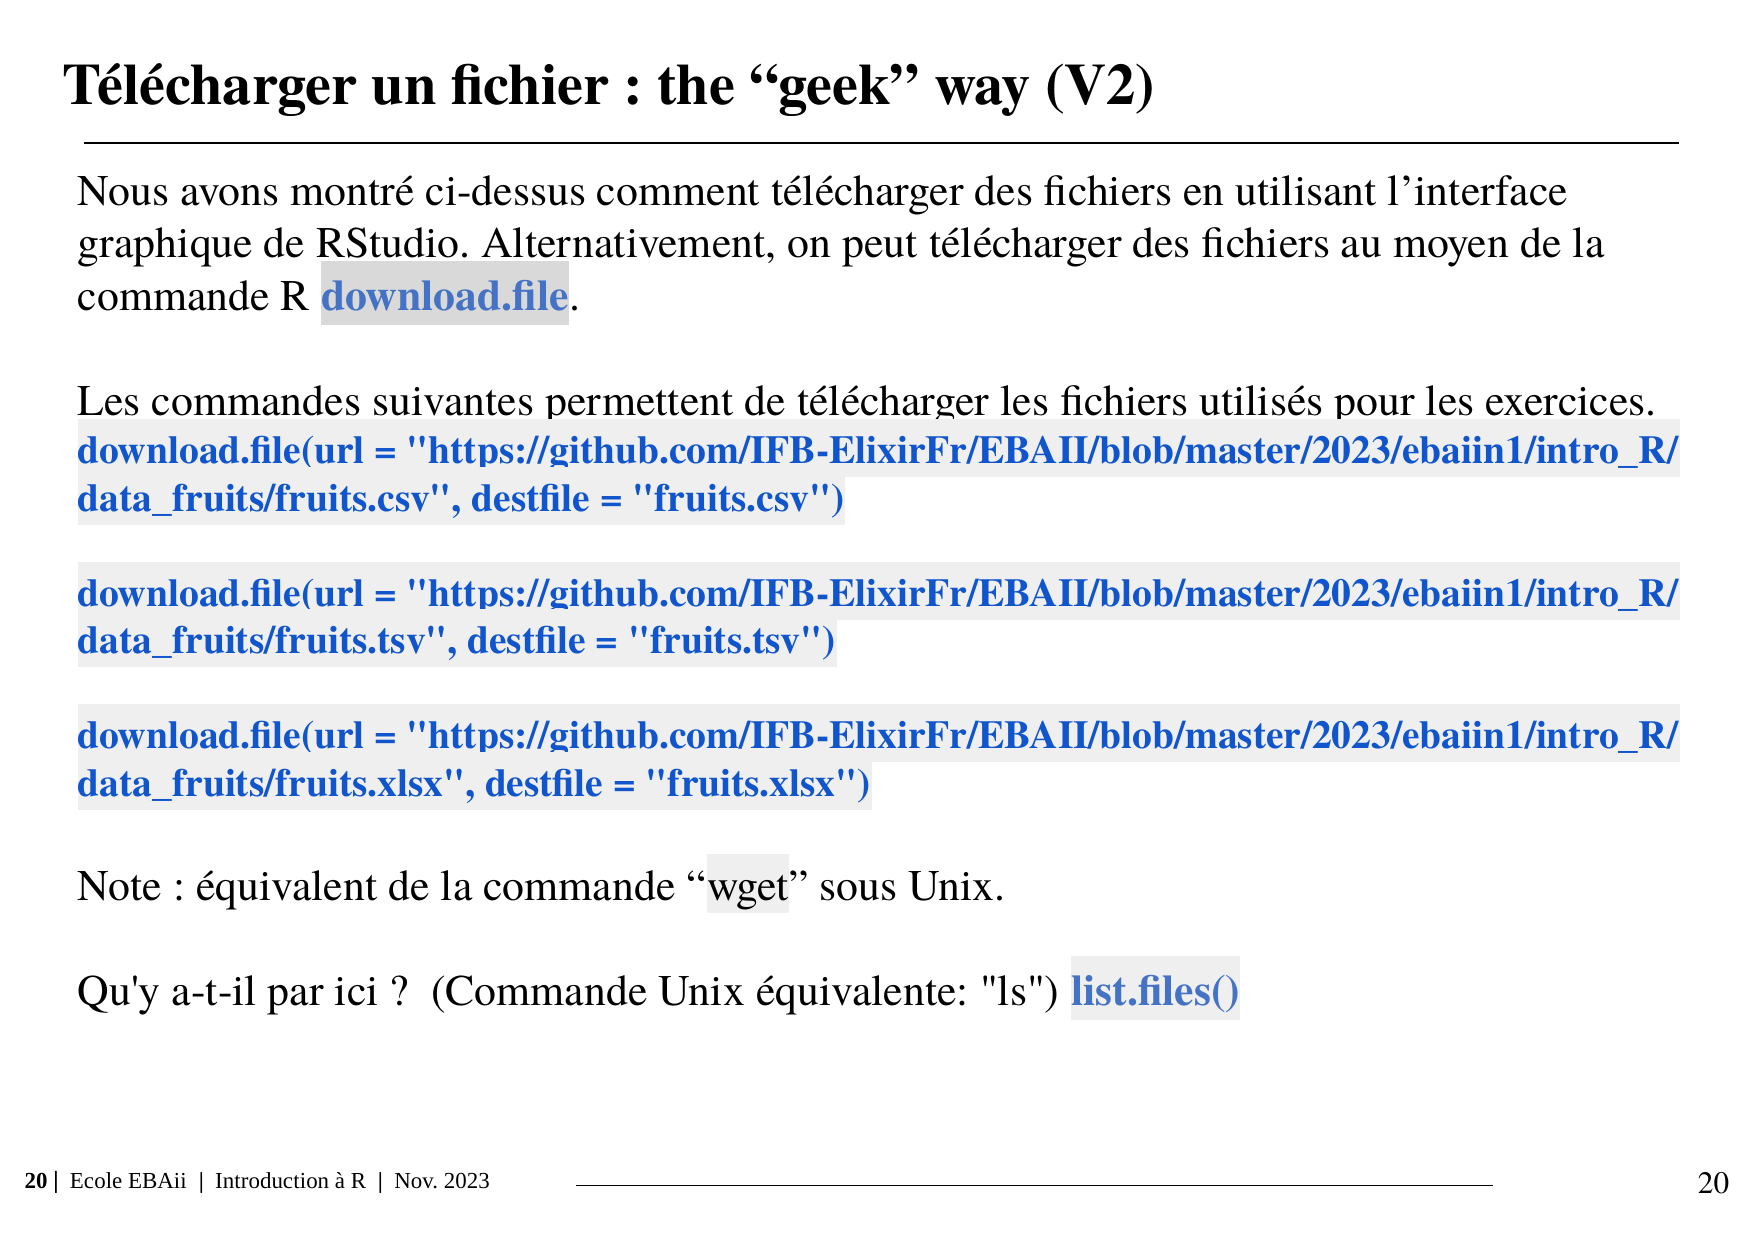

Télécharger un fichier : the “geek” way (V2)
Nous avons montré ci-dessus comment télécharger des fichiers en utilisant l’interface graphique de RStudio. Alternativement, on peut télécharger des fichiers au moyen de la commande R download.file.

Les commandes suivantes permettent de télécharger les fichiers utilisés pour les exercices.
download.file(url = "https://github.com/IFB-ElixirFr/EBAII/blob/master/2023/ebaiin1/intro_R/data_fruits/fruits.csv", destfile = "fruits.csv")

download.file(url = "https://github.com/IFB-ElixirFr/EBAII/blob/master/2023/ebaiin1/intro_R/data_fruits/fruits.tsv", destfile = "fruits.tsv")

download.file(url = "https://github.com/IFB-ElixirFr/EBAII/blob/master/2023/ebaiin1/intro_R/data_fruits/fruits.xlsx", destfile = "fruits.xlsx")

Note : équivalent de la commande “wget” sous Unix.

Qu'y a-t-il par ici ?  (Commande Unix équivalente: "ls") list.files()

20